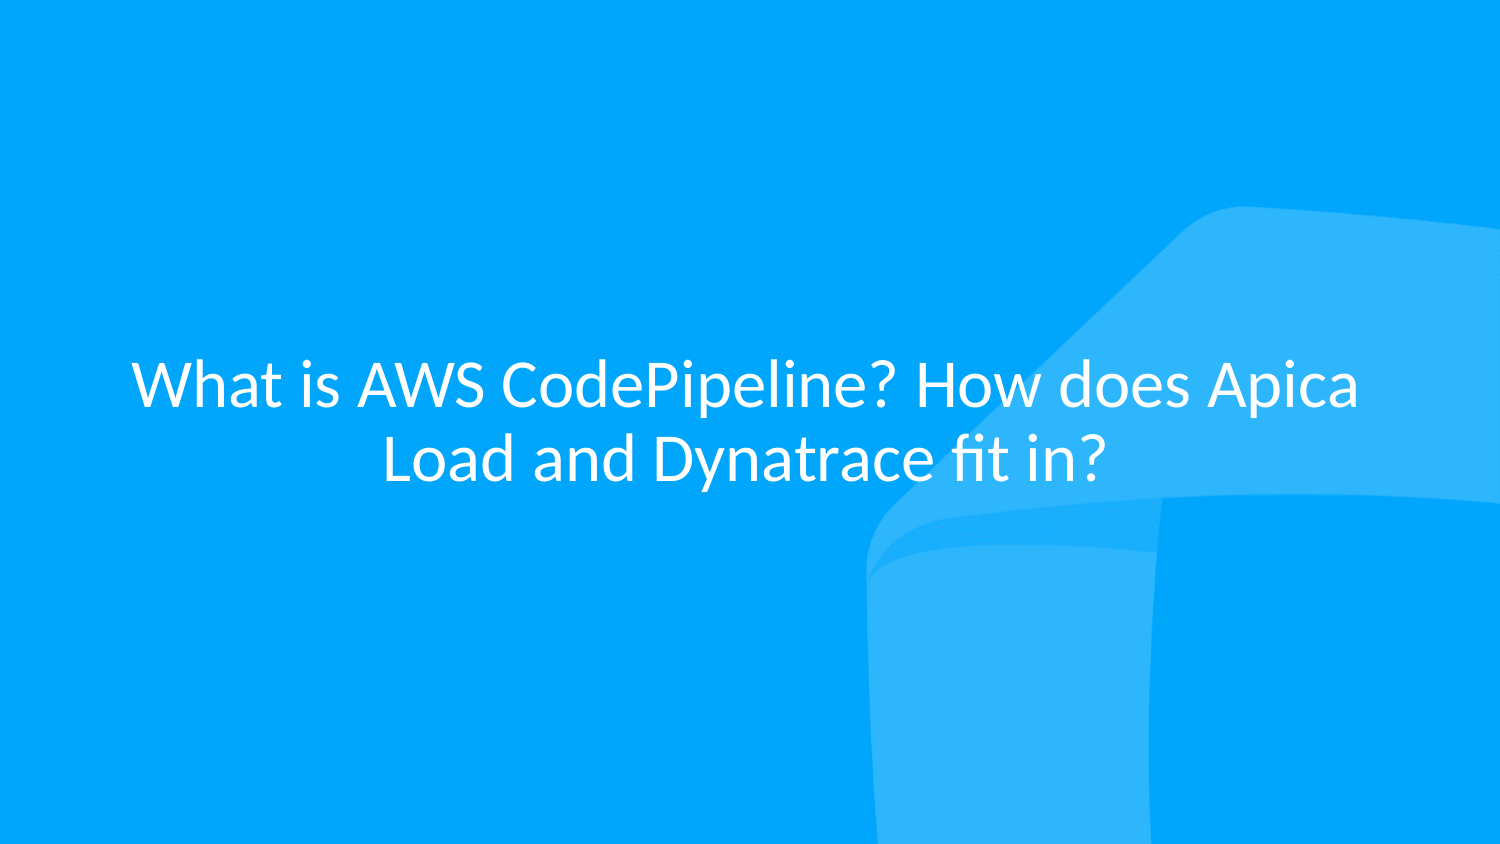

# What is AWS CodePipeline? How does Apica Load and Dynatrace fit in?